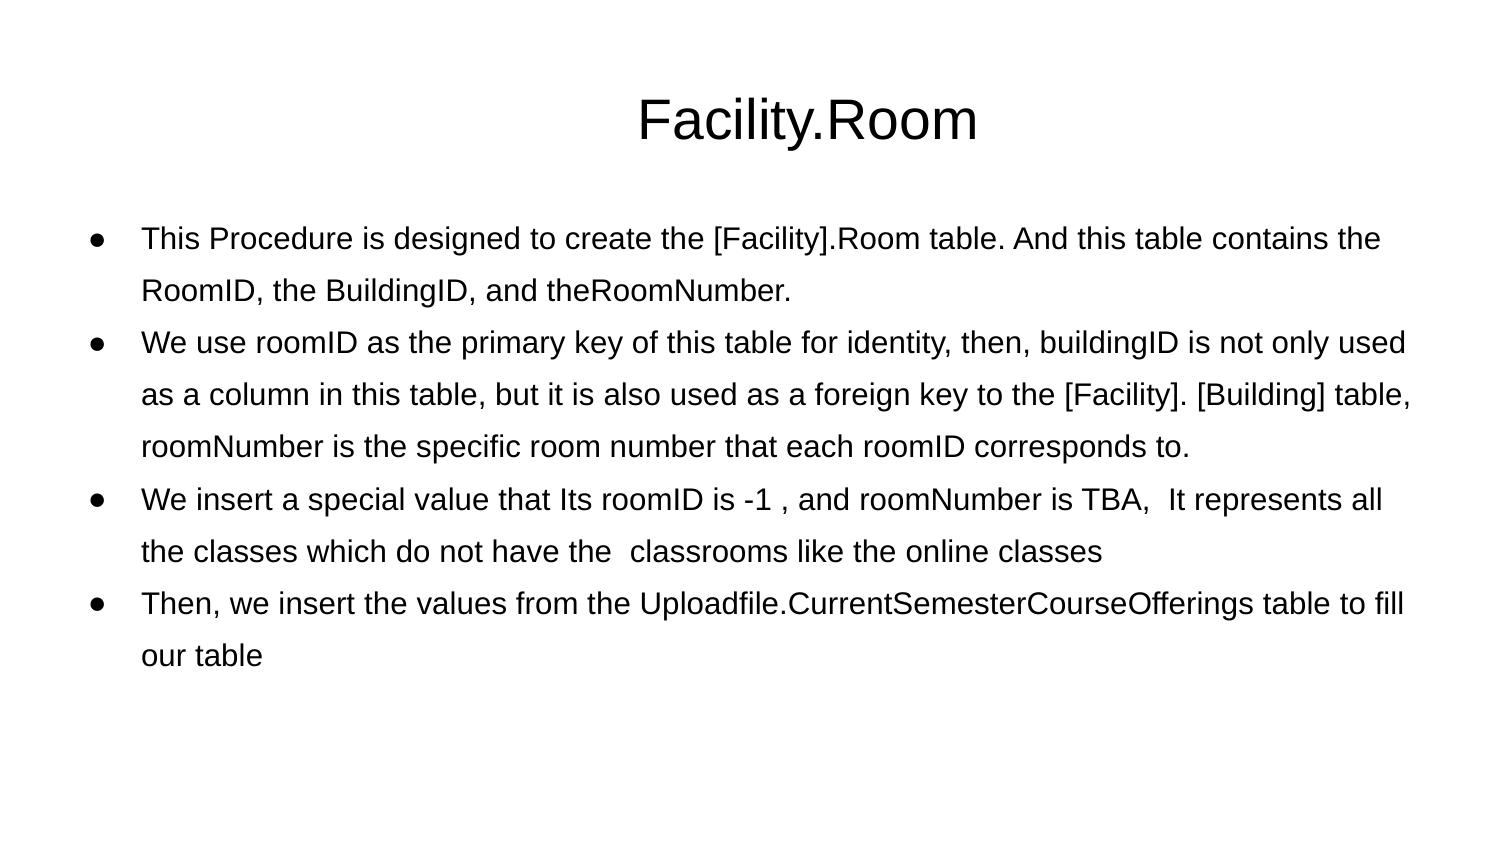

# Facility.Room
This Procedure is designed to create the [Facility].Room table. And this table contains the RoomID, the BuildingID, and theRoomNumber.
We use roomID as the primary key of this table for identity, then, buildingID is not only used as a column in this table, but it is also used as a foreign key to the [Facility]. [Building] table, roomNumber is the specific room number that each roomID corresponds to.
We insert a special value that Its roomID is -1 , and roomNumber is TBA,  It represents all the classes which do not have the  classrooms like the online classes
Then, we insert the values from the Uploadfile.CurrentSemesterCourseOfferings table to fill our table